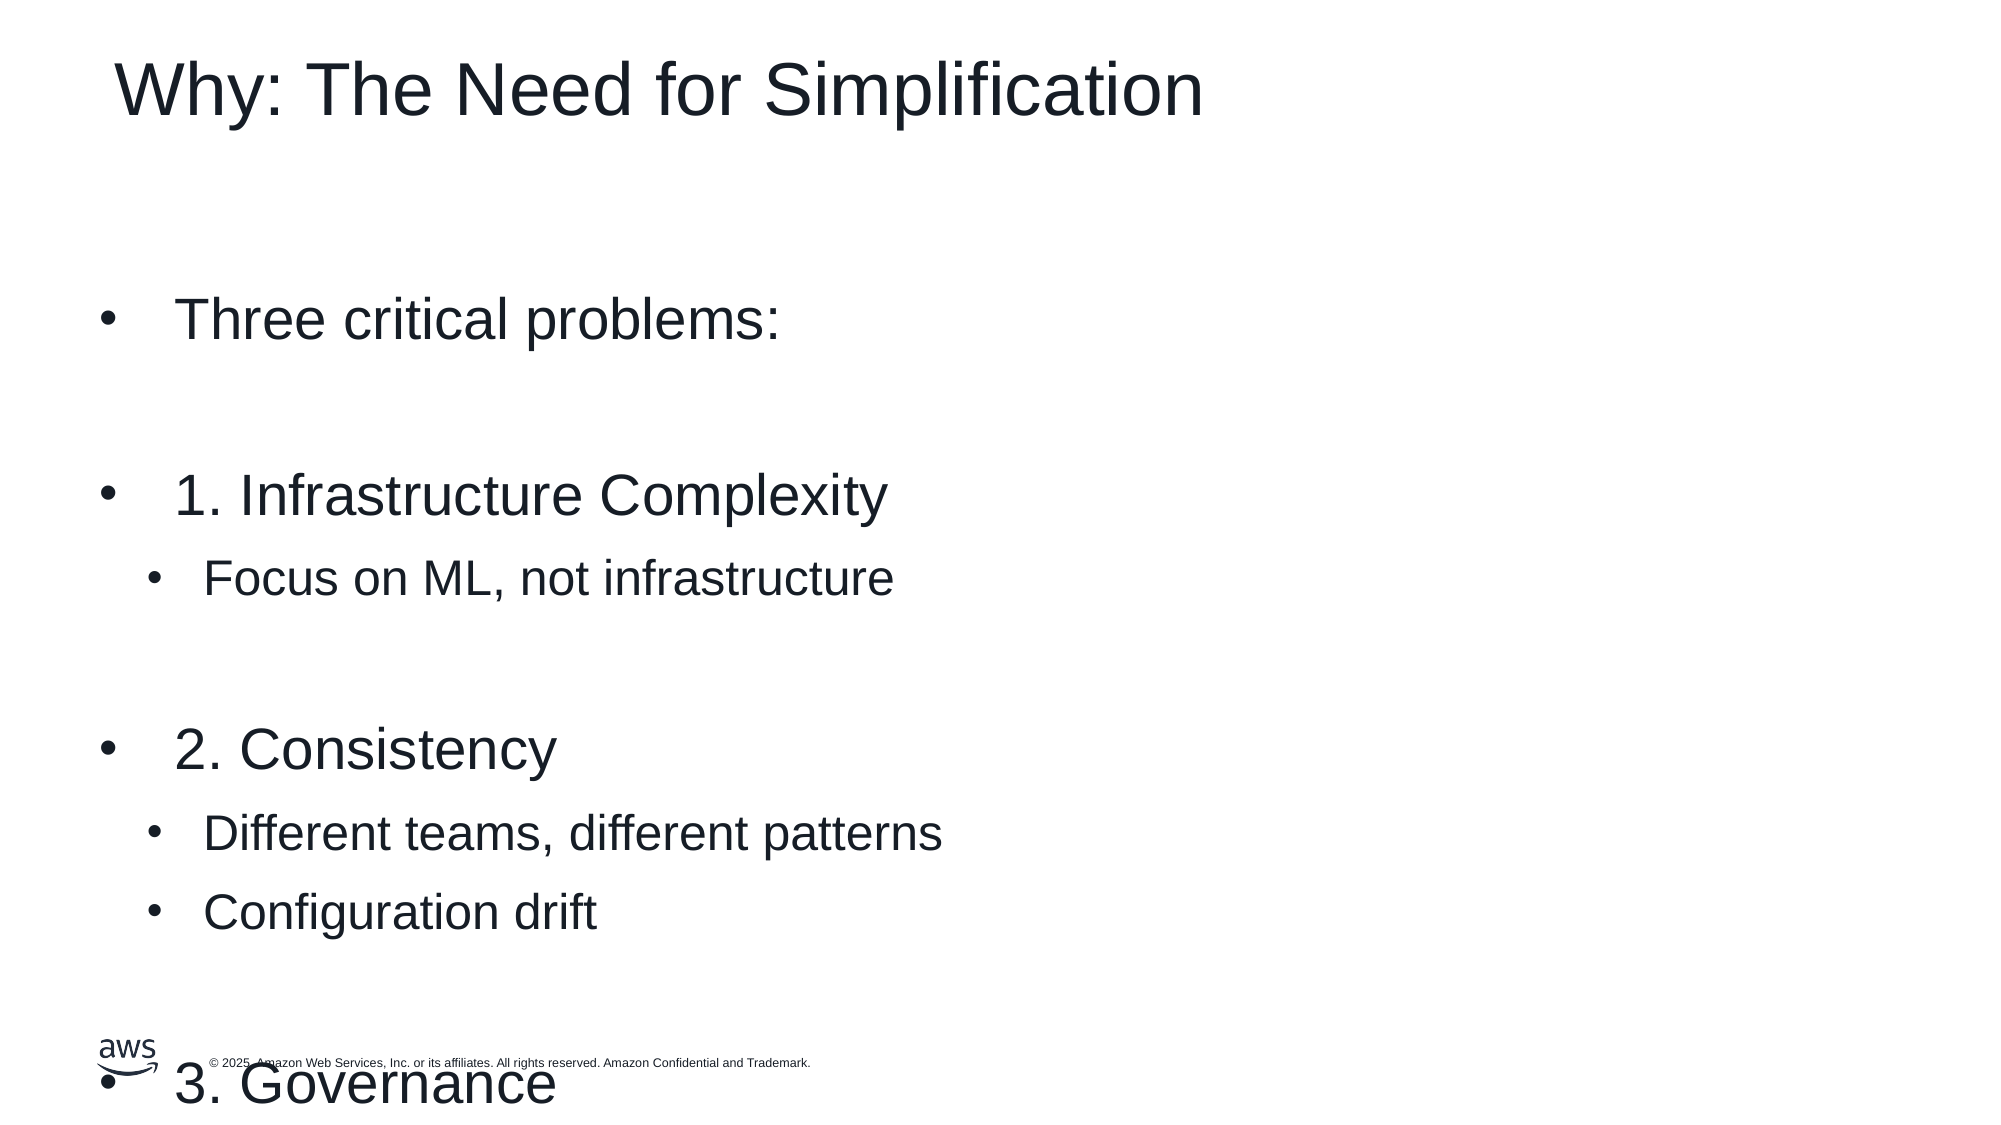

# Why: The Need for Simplification
Three critical problems:

1. Infrastructure Complexity
Focus on ML, not infrastructure

2. Consistency
Different teams, different patterns
Configuration drift

3. Governance
Central policy enforcement
Audit trails for compliance
Cost management